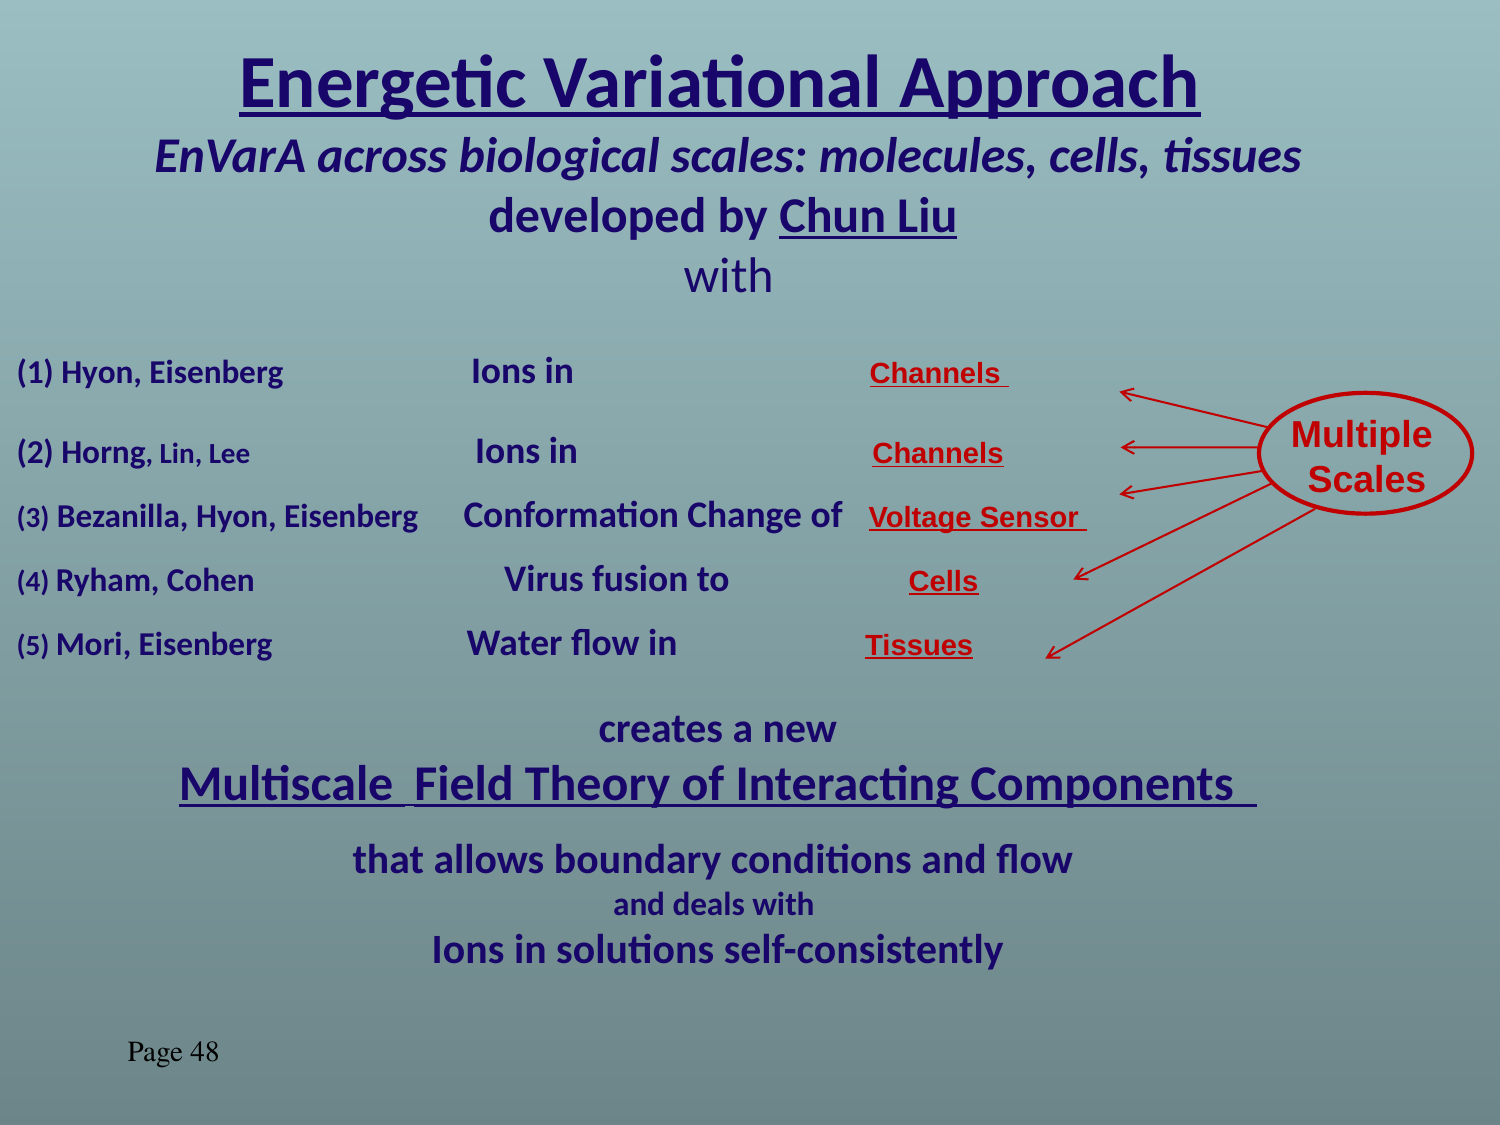

Energetic Variational Approach
EnVarA across biological scales: molecules, cells, tissues
developed by Chun Liu
with

(1) Hyon, Eisenberg                         Ions in                                             Channels

(2) Horng, Lin, Lee		 Ions in                                             Channels
(3) Bezanilla, Hyon, Eisenberg      Conformation Change of   Voltage Sensor
(4) Ryham, Cohen      		Virus fusion to                     Cells
(5) Mori, Eisenberg                       Water flow in                      Tissues

Multiple
Scales

creates a new
Multiscale  Field Theory of Interacting Components
that allows boundary conditions and flow
and deals with
Ions in solutions self-consistently

Page 48